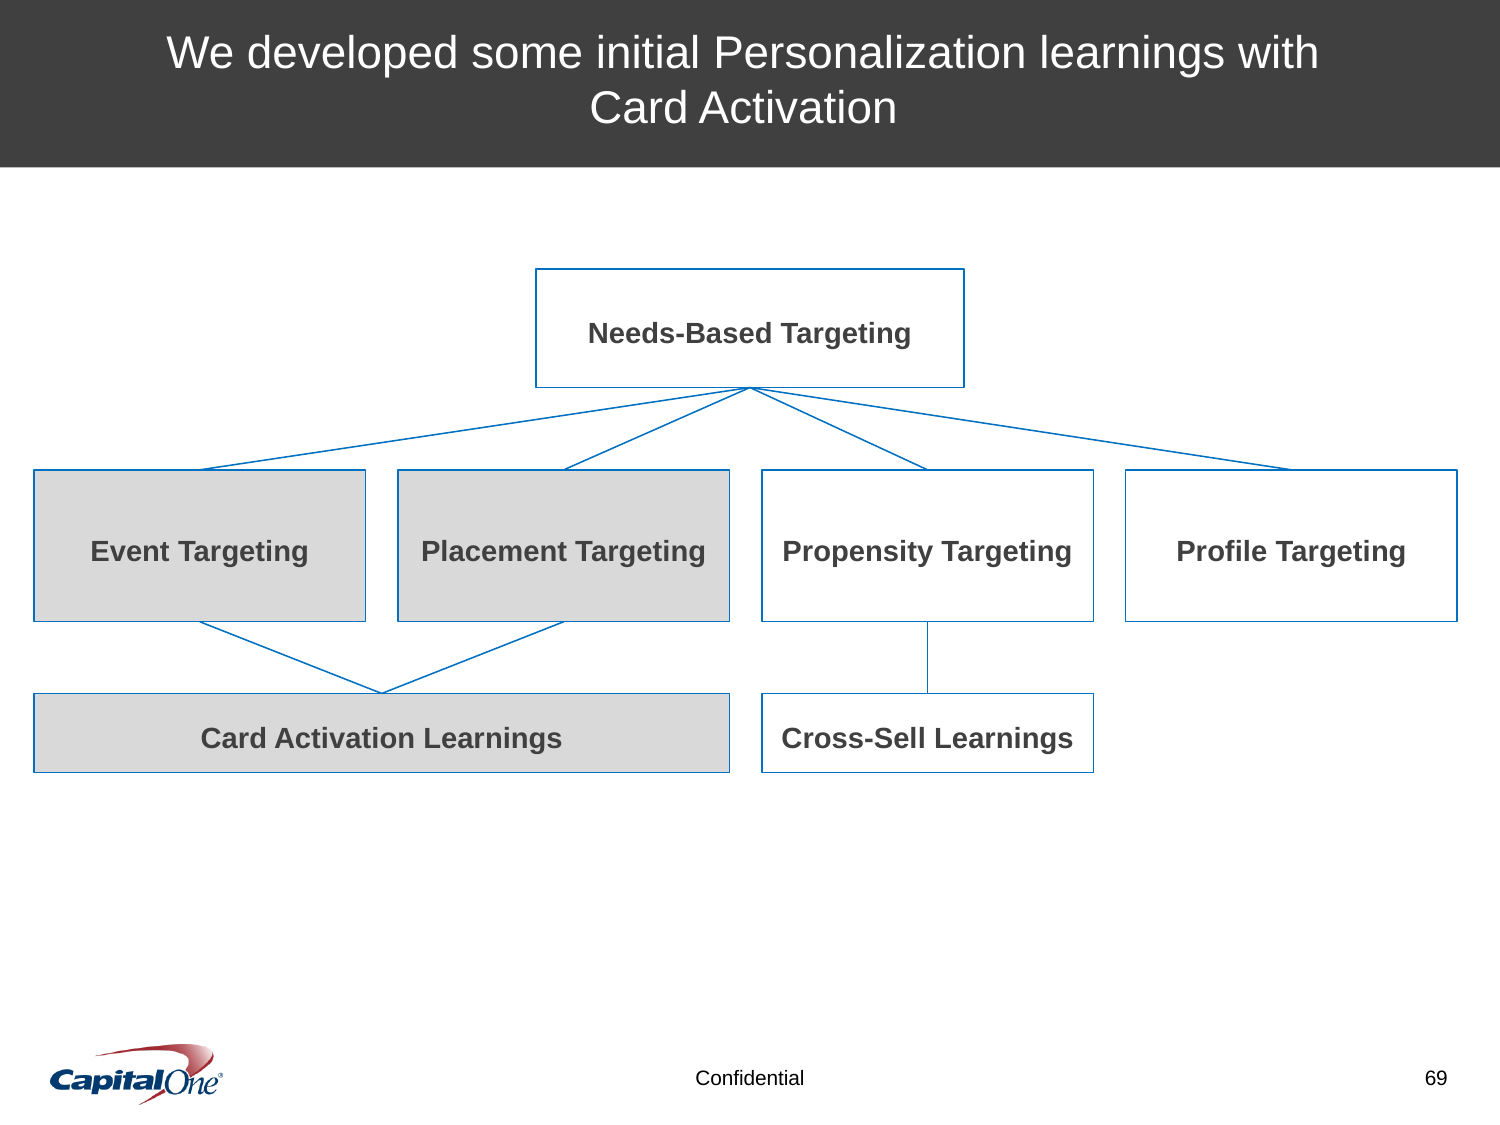

We developed some initial Personalization learnings with
Card Activation
Needs-Based Targeting
Event Targeting
Profile Targeting
Placement Targeting
Propensity Targeting
Card Activation Learnings
Cross-Sell Learnings